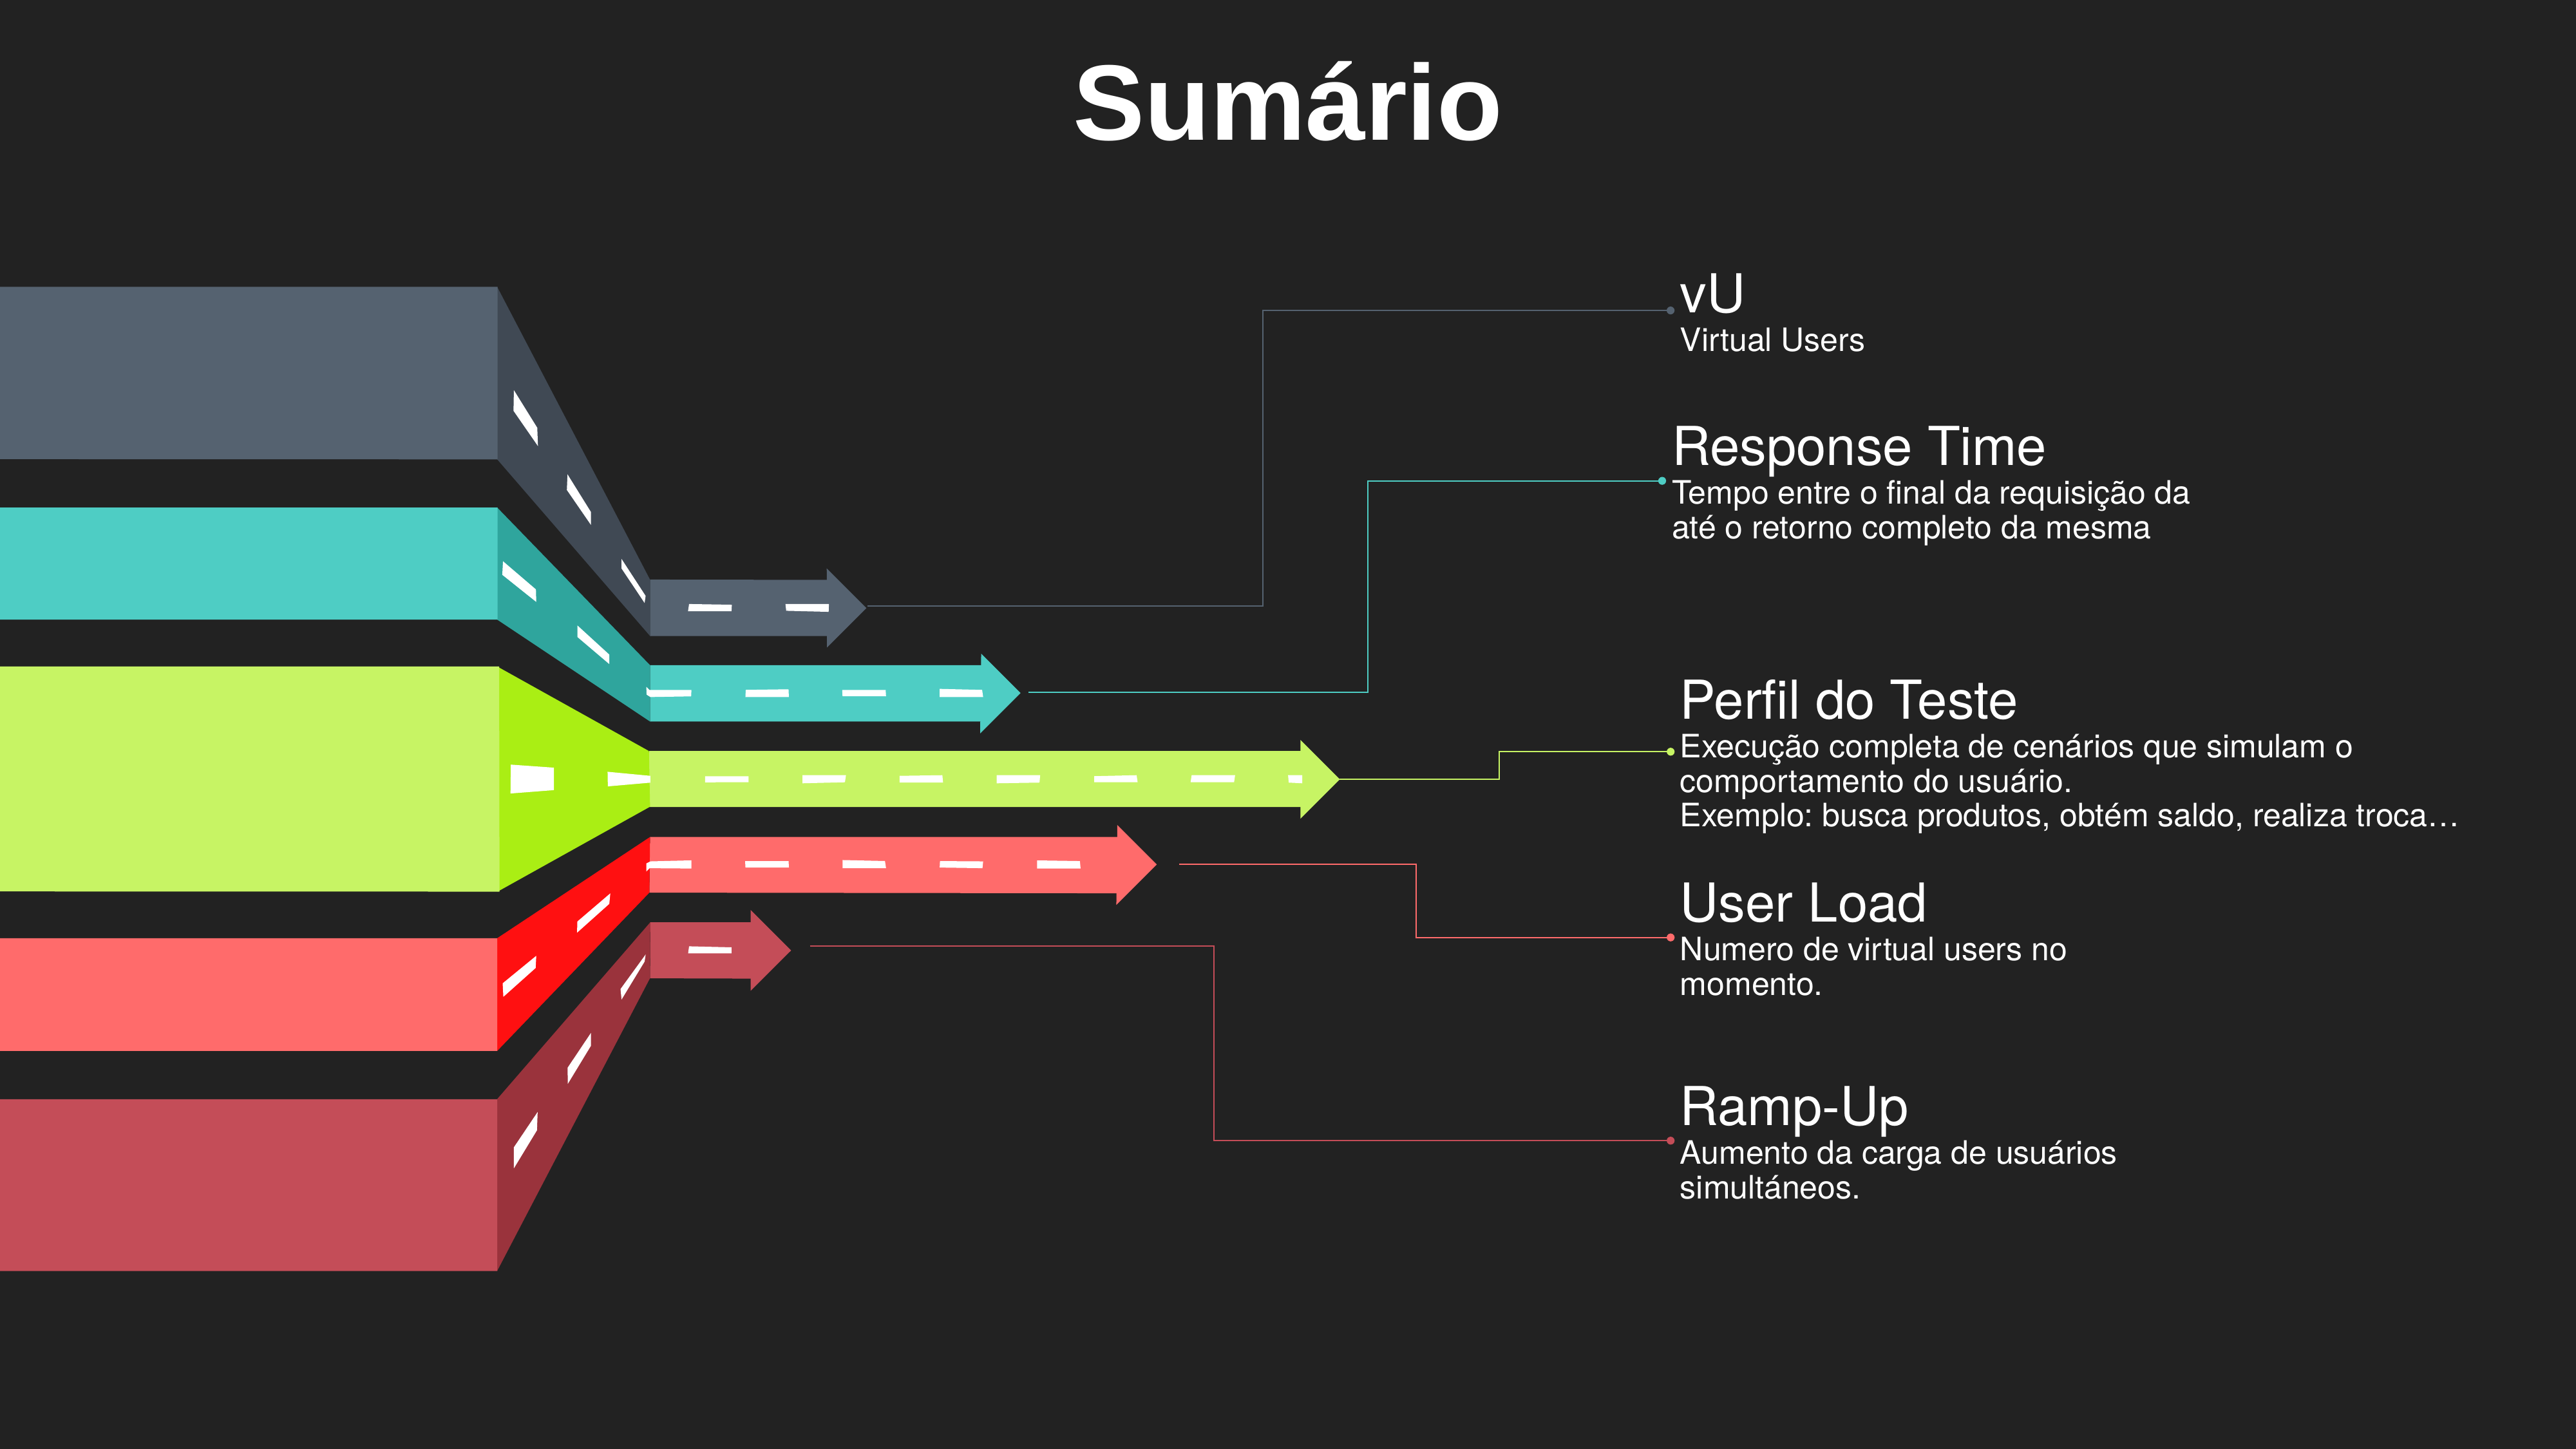

Sumário

vU
Virtual Users

Response Time
Tempo entre o final da requisição da até o retorno completo da mesma

Perfil do Teste
Execução completa de cenários que simulam o comportamento do usuário.
Exemplo: busca produtos, obtém saldo, realiza troca…

User Load
Numero de virtual users no momento.

Ramp-Up
Aumento da carga de usuários simultáneos.